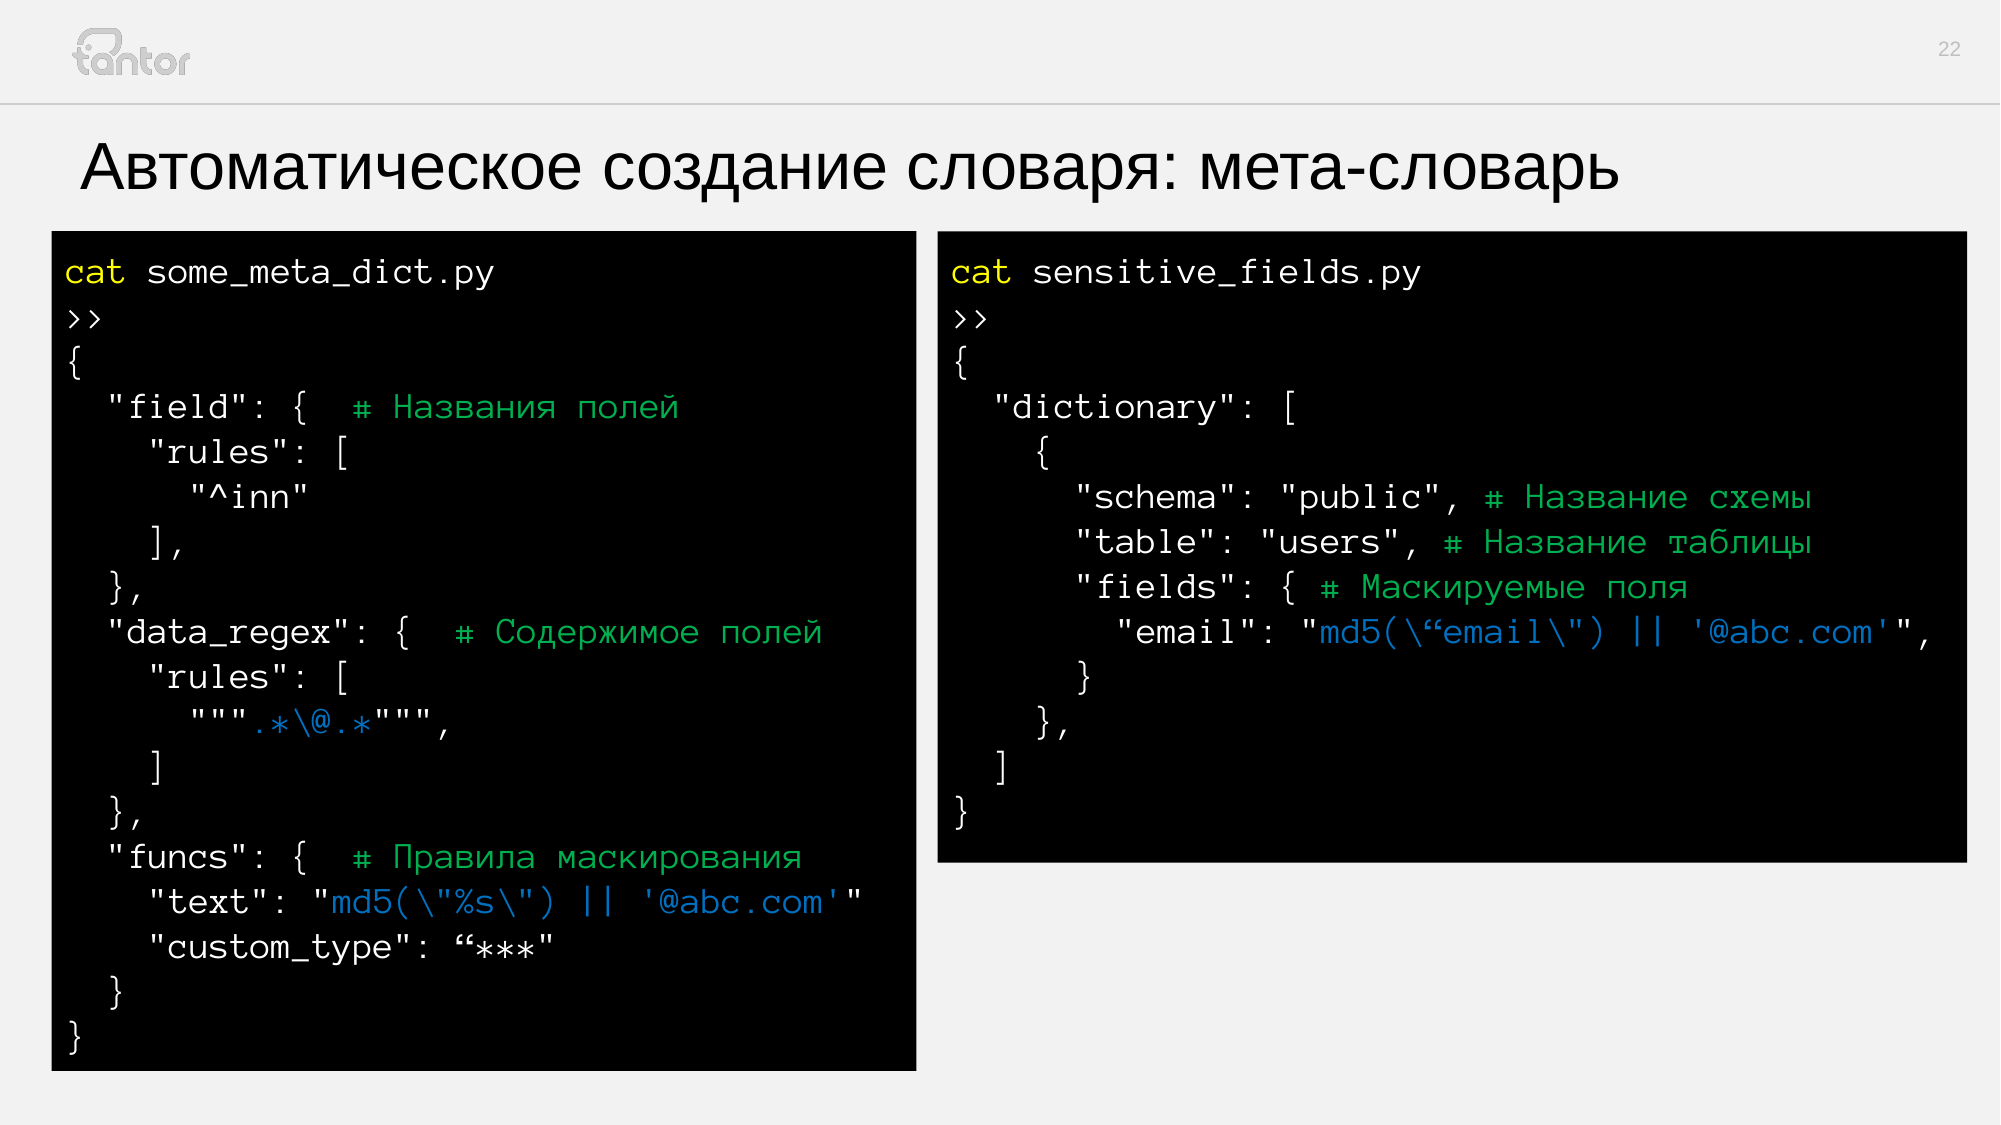

# Автоматическое создание словаря: мета-словарь
cat some_meta_dict.py
>>
{
  "field": {  # Названия полей
    "rules": [
      "^inn"
    ],
  },
  "data_regex": {  # Содержимое полей
    "rules": [
      """.*\@.*""",
    ]
  },
  "funcs": {  # Правила маскирования
    "text": "md5(\"%s\") || '@abc.com'"
    "custom_type": “***"
  }
}
cat sensitive_fields.py
>>
{
  "dictionary": [
    {
      "schema": "public", # Название схемы
      "table": "users", # Название таблицы
      "fields": { # Маскируемые поля
        "email": "md5(\“email\") || '@abc.com'",
      }
    },
  ]
}